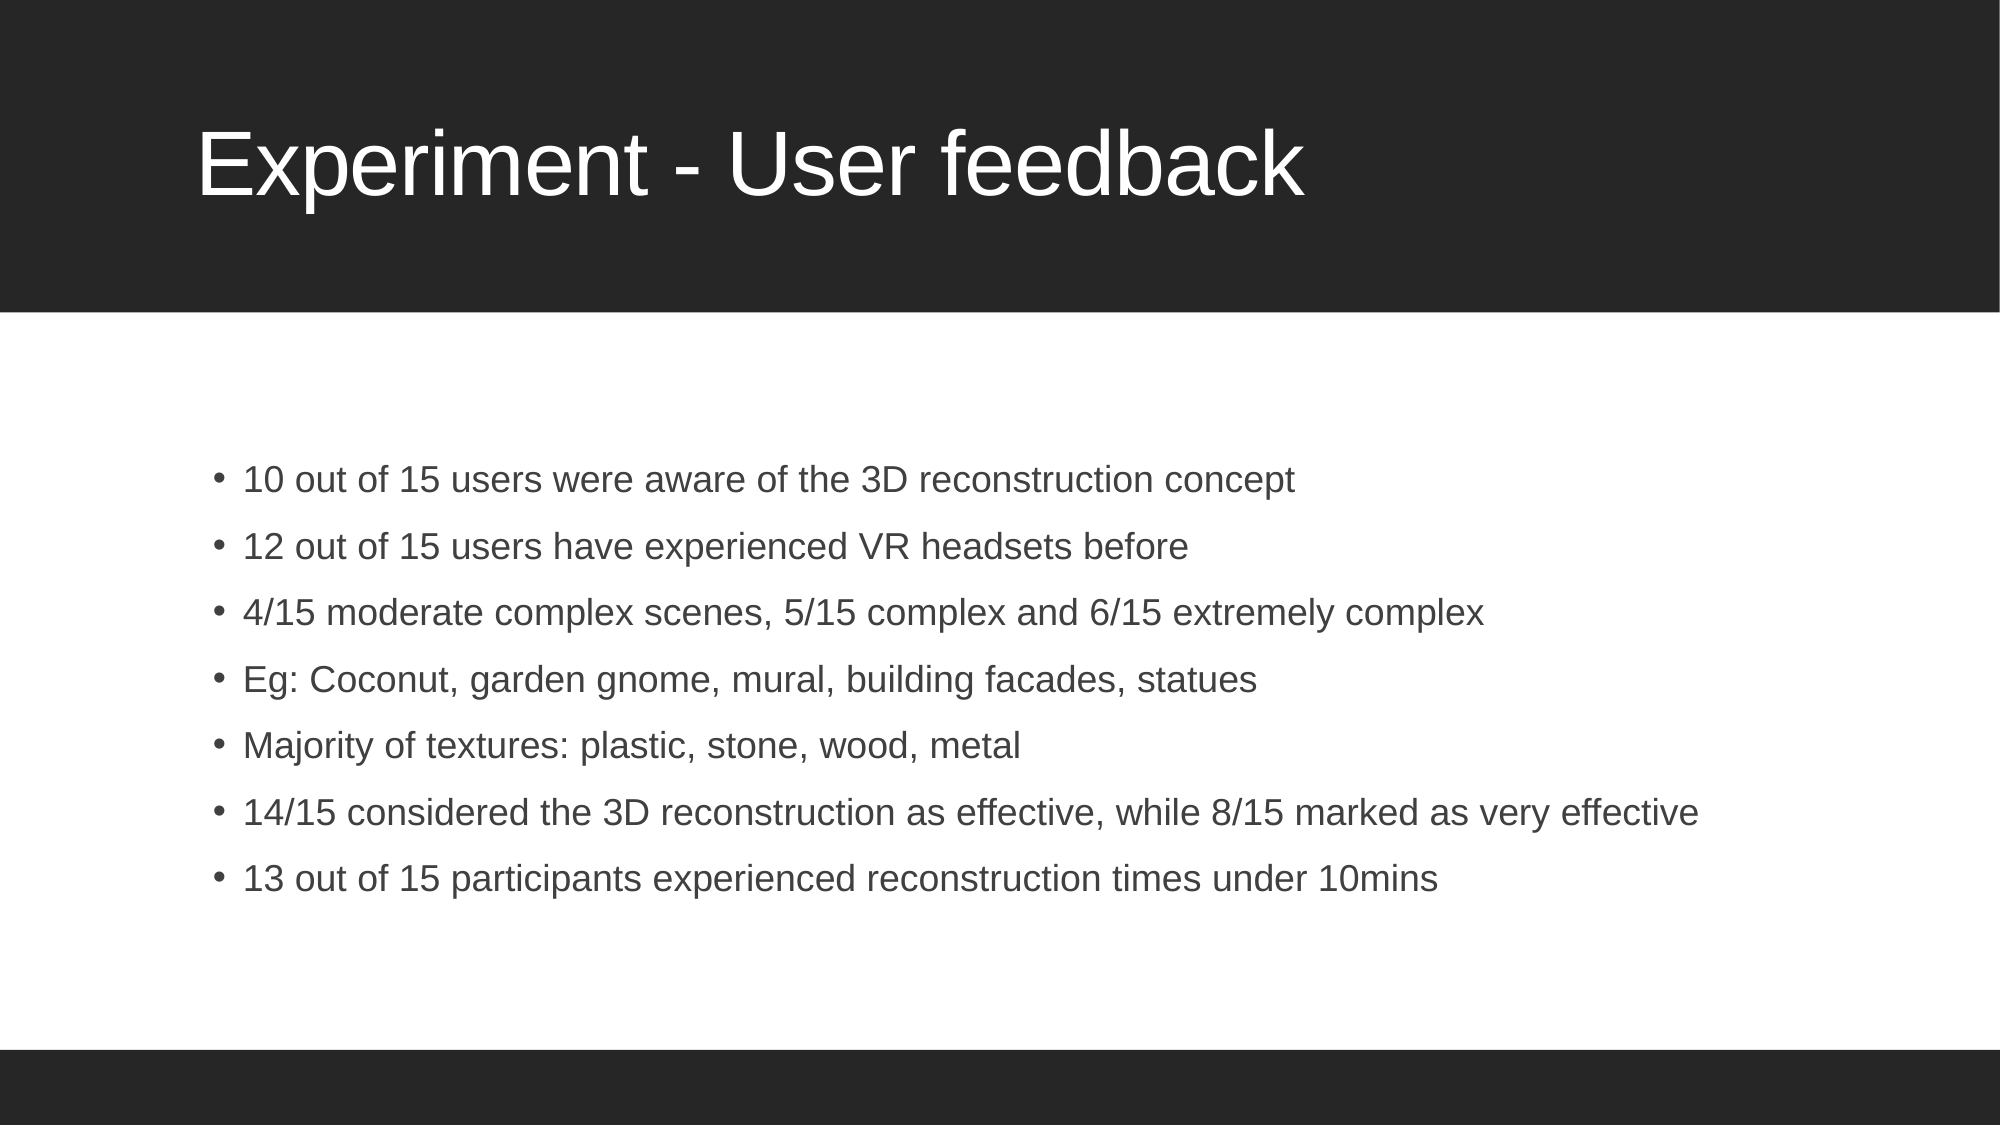

# Experiment - User feedback
10 out of 15 users were aware of the 3D reconstruction concept
12 out of 15 users have experienced VR headsets before
4/15 moderate complex scenes, 5/15 complex and 6/15 extremely complex
Eg: Coconut, garden gnome, mural, building facades, statues
Majority of textures: plastic, stone, wood, metal
14/15 considered the 3D reconstruction as effective, while 8/15 marked as very effective
13 out of 15 participants experienced reconstruction times under 10mins